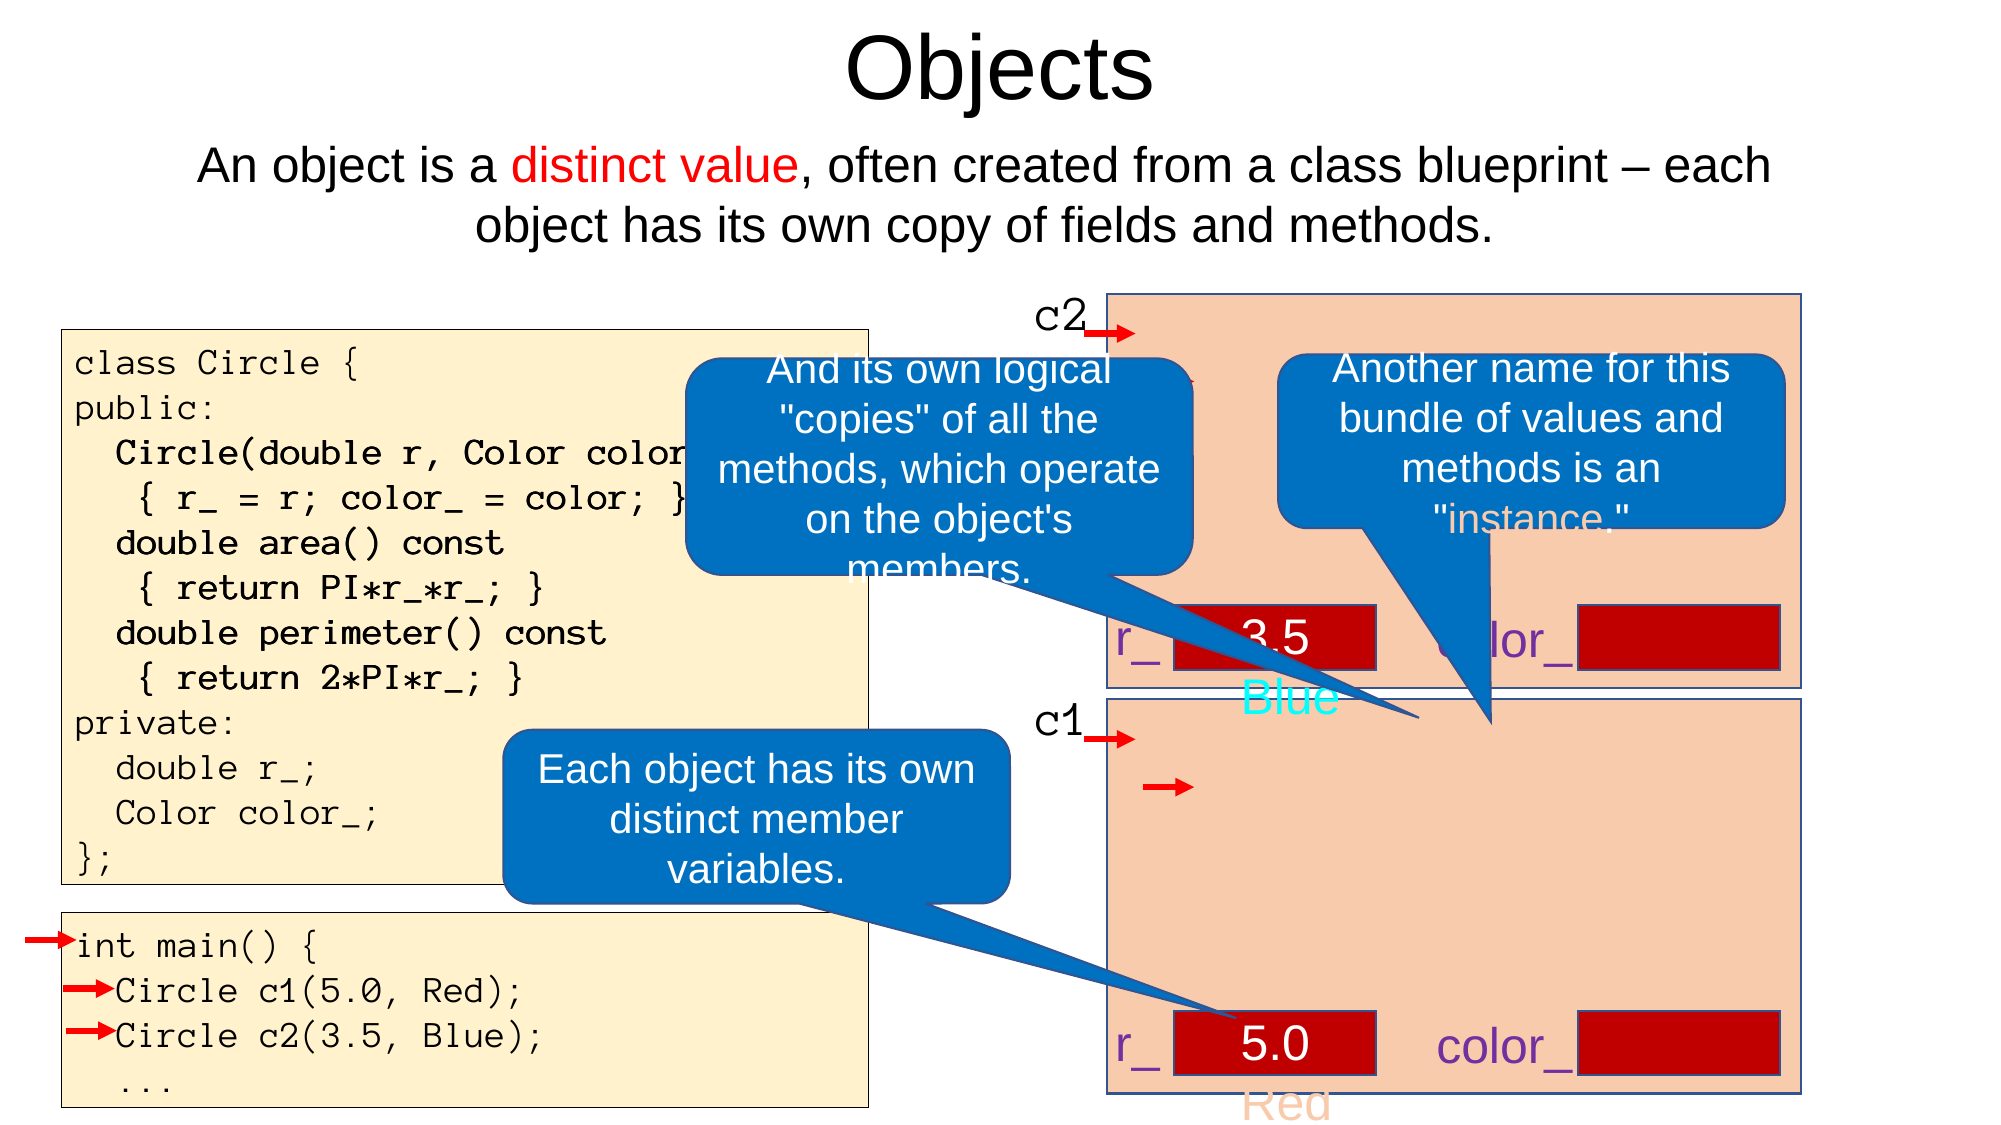

Objects
An object is a distinct value, often created from a class blueprint – each object has its own copy of fields and methods.

c2

color_

r_

class Circle {
public:
  Circle(double r, Color color)
   { r_ = r; color_ = color; }
  double area() const
   { return PI*r_*r_; }
  double perimeter() const
   { return 2*PI*r_; }
private:
  double r_;
  Color color_;
};
Another name for this bundle of values and methods is an "instance."
And its own logical "copies" of all the methods, which operate on the object's members.
Circle(double r, Color color)
 { r_ = r; color_ = color; }
double area() const
 { return PI*r_*r_; }
double perimeter() const
 { return 2*PI*r_; }
Circle(double r, Color color)
 { r_ = r; color_ = color; }
double area() const
 { return PI*r_*r_; }
double perimeter() const
 { return 2*PI*r_; }
3.5                                 Blue
c1

color_

r_

Each object has its own distinct member variables.
int main() {
  Circle c1(5.0, Red);
  Circle c2(3.5, Blue);
  ...
5.0                                 Red